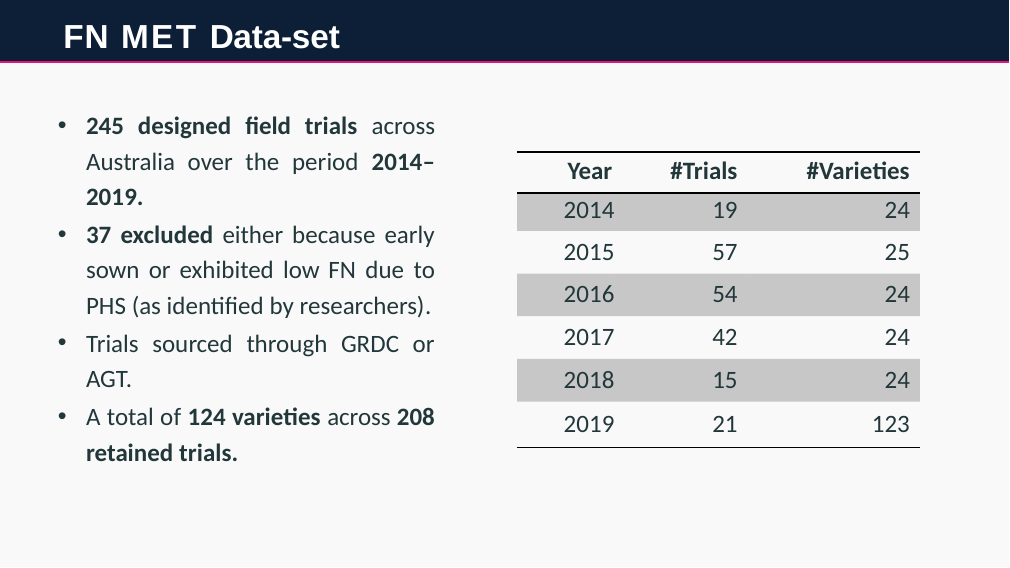

FN MET Data-set
245 designed field trials across Australia over the period 2014–2019.
37 excluded either because early sown or exhibited low FN due to PHS (as identified by researchers).
Trials sourced through GRDC or AGT.
A total of 124 varieties across 208 retained trials.
| Year | #Trials | #Varieties |
| --- | --- | --- |
| 2014 | 19 | 24 |
| 2015 | 57 | 25 |
| 2016 | 54 | 24 |
| 2017 | 42 | 24 |
| 2018 | 15 | 24 |
| 2019 | 21 | 123 |